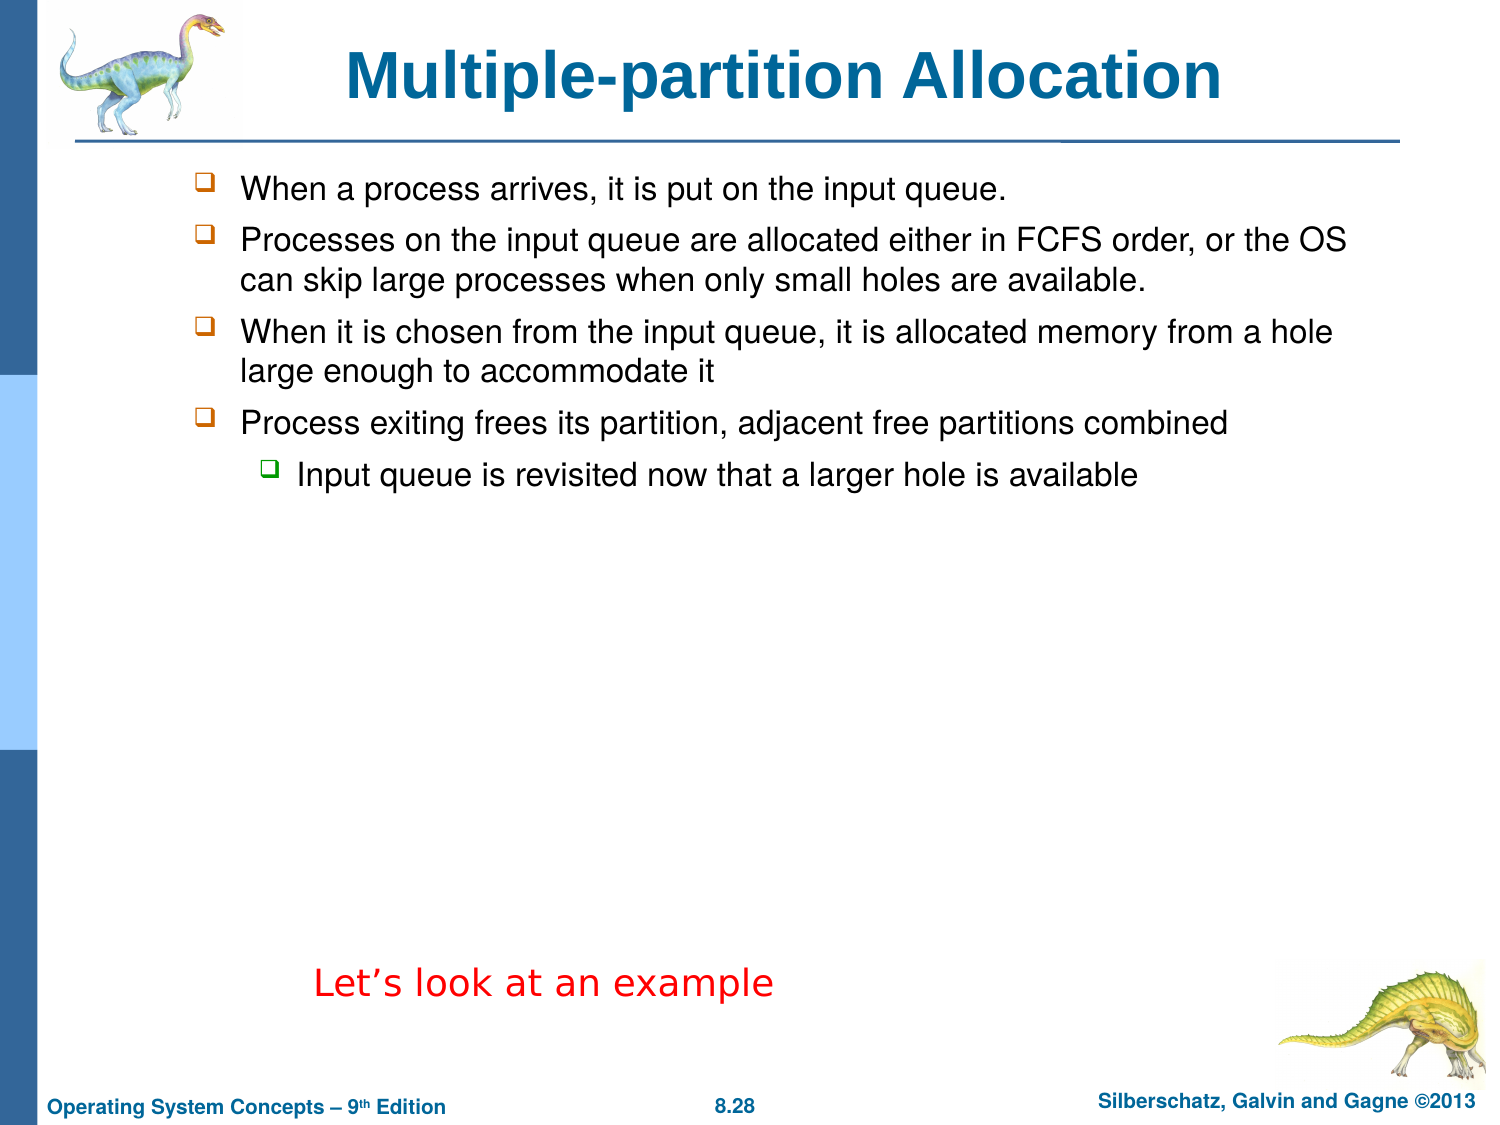

# Multiple-partition Allocation
When a process arrives, it is put on the input queue.
Processes on the input queue are allocated either in FCFS order, or the OS can skip large processes when only small holes are available.
When it is chosen from the input queue, it is allocated memory from a hole large enough to accommodate it
Process exiting frees its partition, adjacent free partitions combined
Input queue is revisited now that a larger hole is available
Let’s look at an example